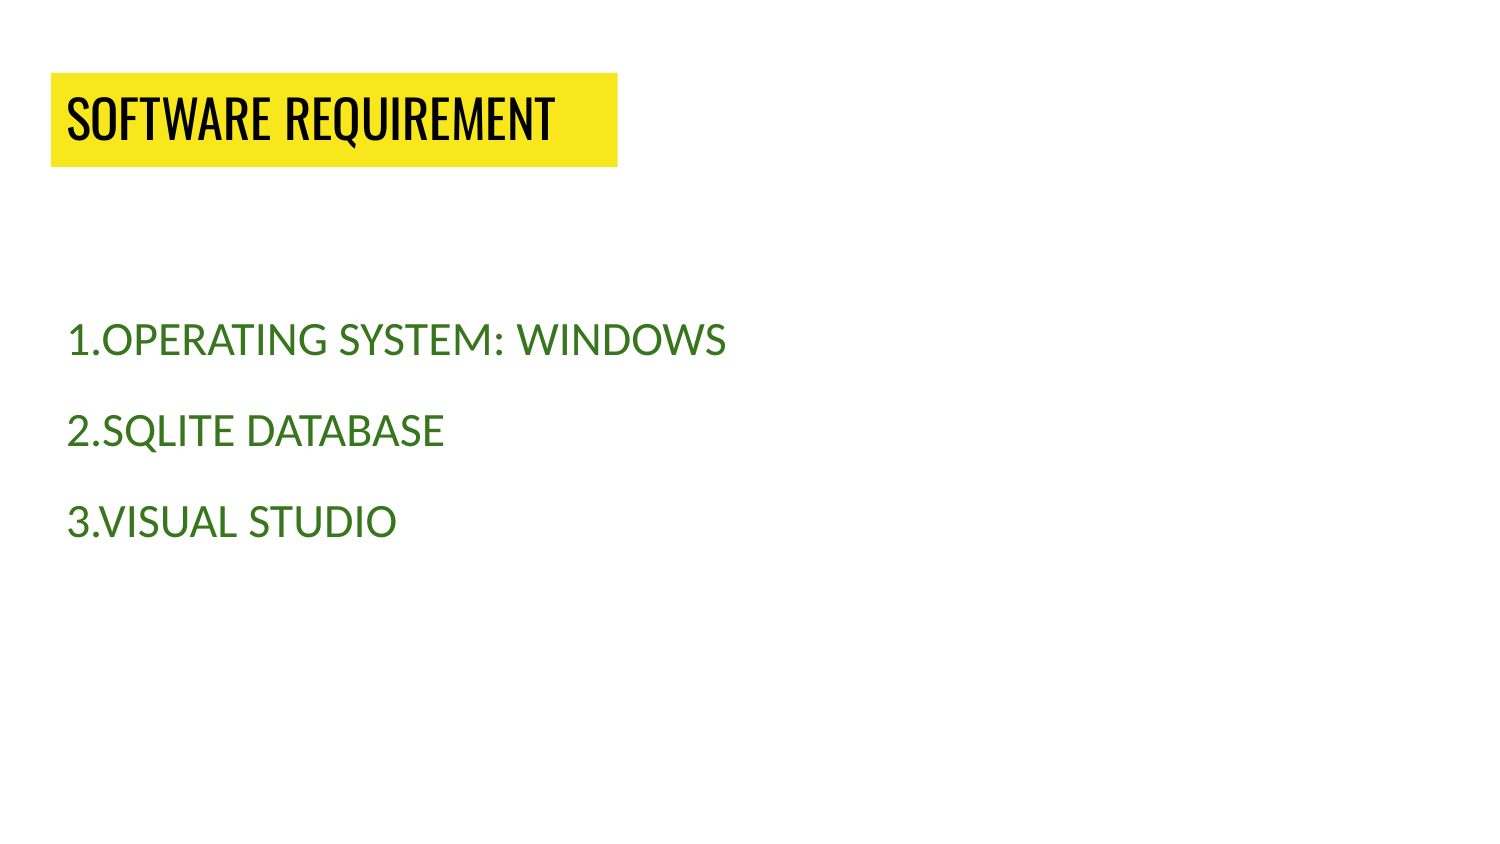

# SOFTWARE REQUIREMENT
1.OPERATING SYSTEM: WINDOWS
2.SQLITE DATABASE
3.VISUAL STUDIO